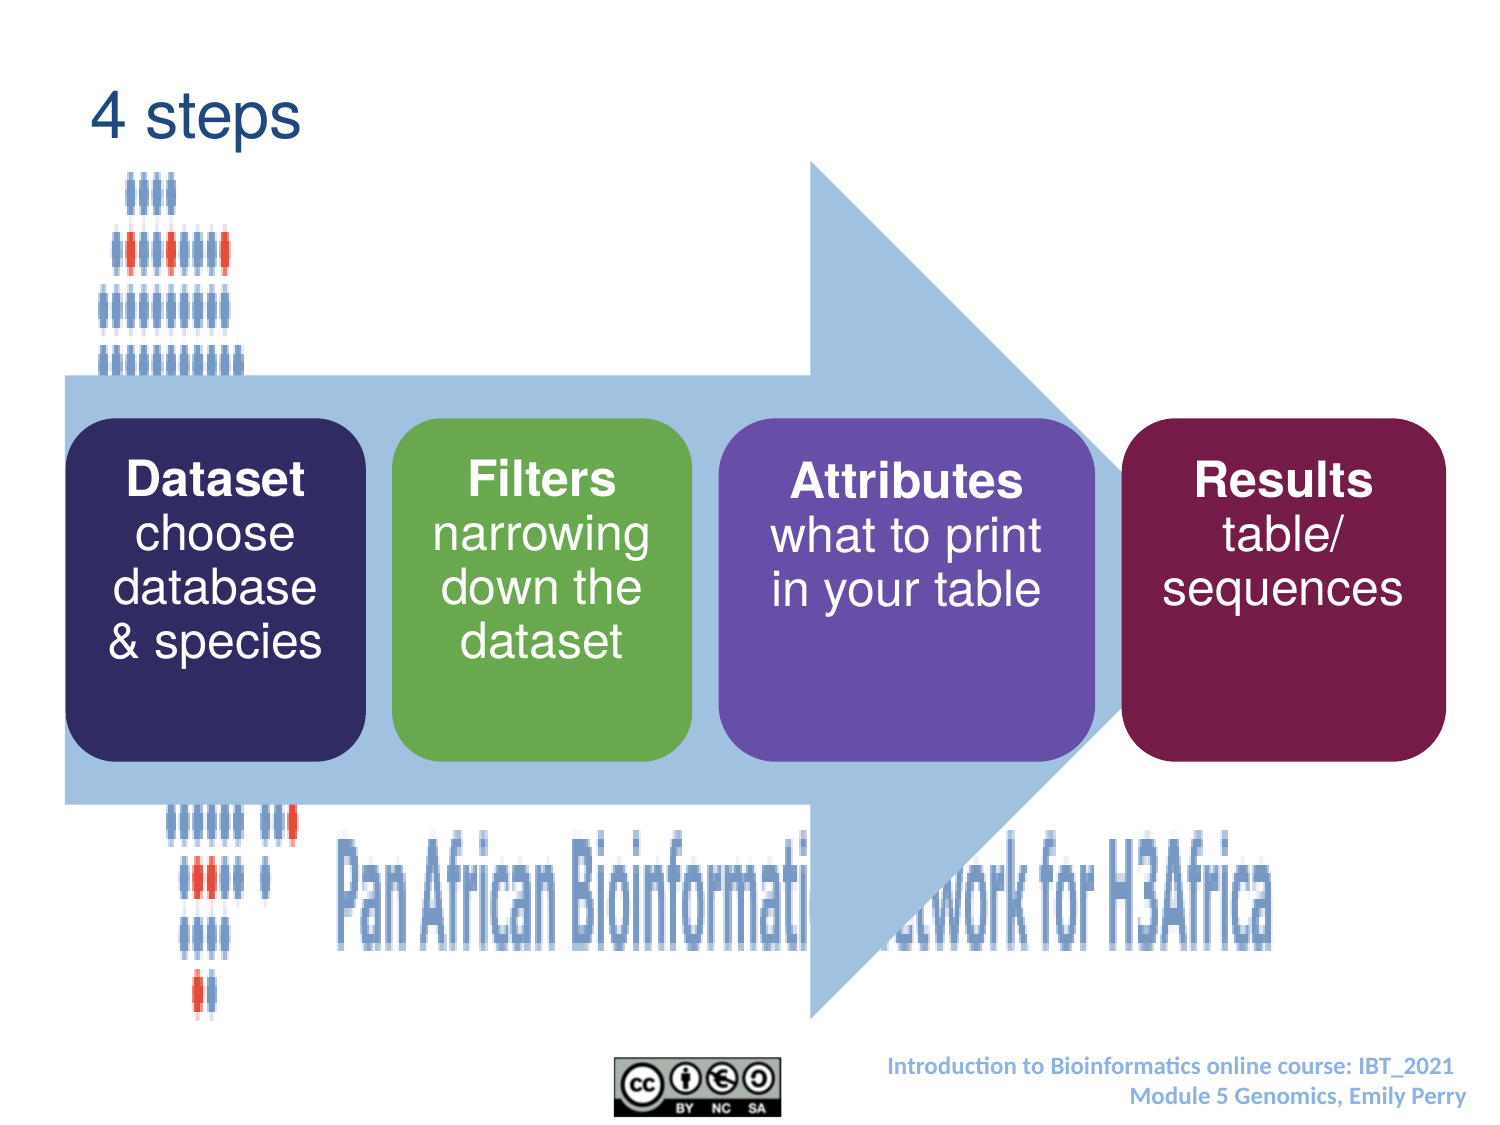

# 4 steps

Dataset choose database & species
Filters narrowing down the dataset
Attributes what to print in your table
Results table/ sequences